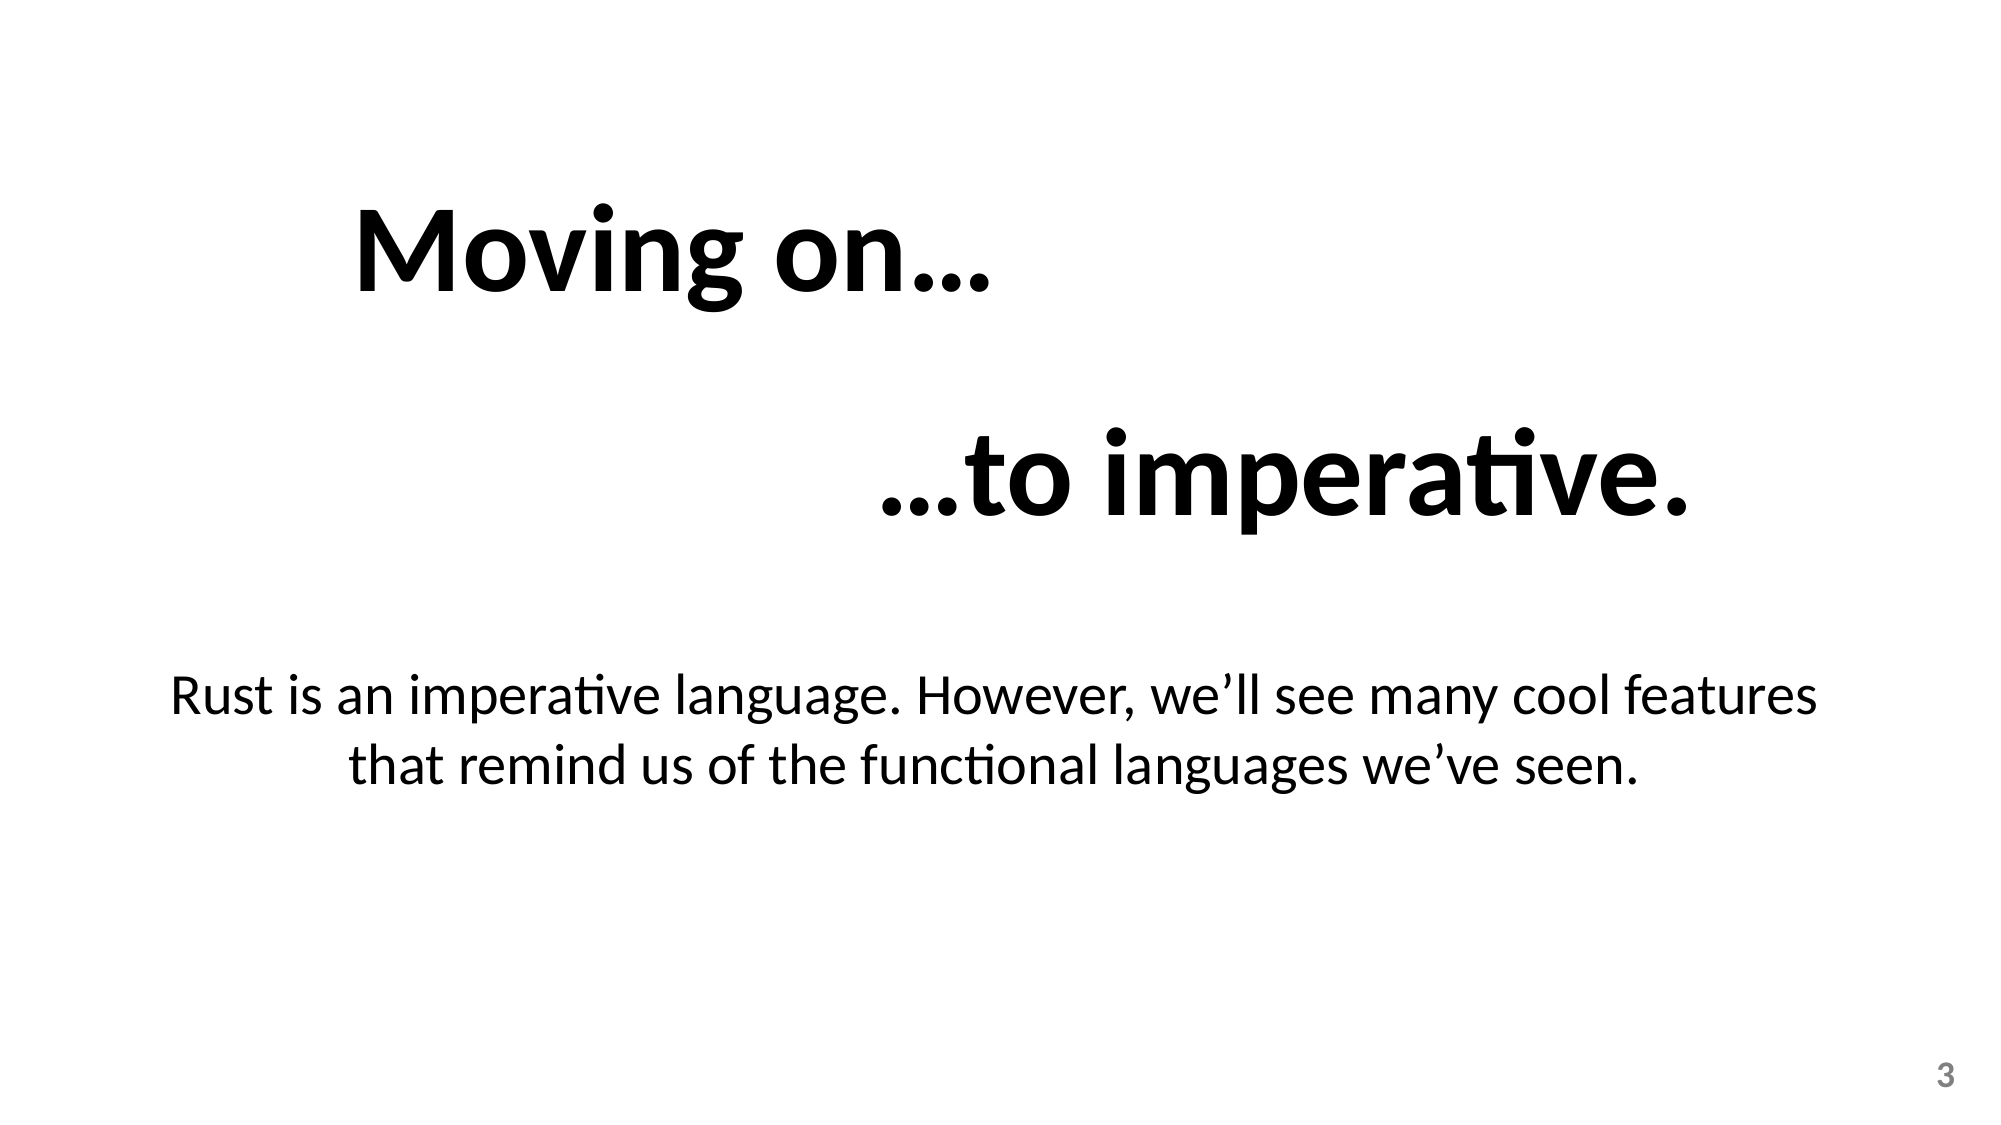

Moving on…
…to imperative.
Rust is an imperative language. However, we’ll see many cool features that remind us of the functional languages we’ve seen.
3